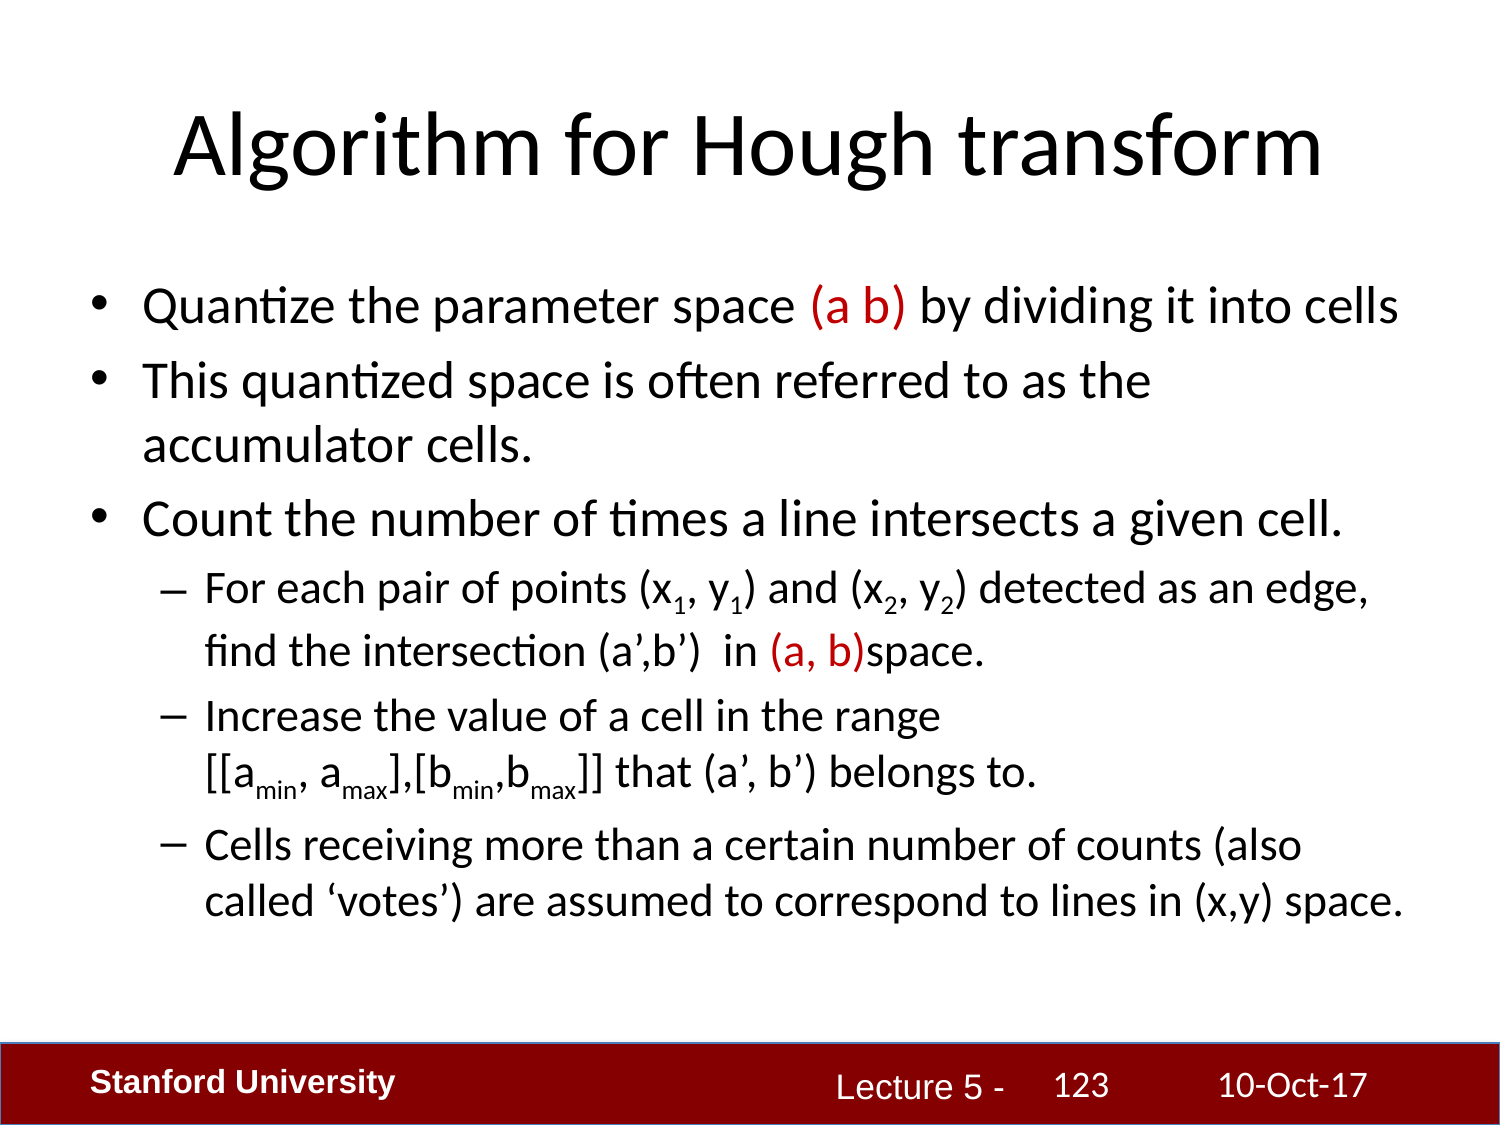

# Algorithm for Hough transform
Quantize the parameter space (a b) by dividing it into cells
This quantized space is often referred to as the accumulator cells.
Count the number of times a line intersects a given cell.
For each pair of points (x1, y1) and (x2, y2) detected as an edge, find the intersection (a’,b’)  in (a, b)space.
Increase the value of a cell in the range
[[amin, amax],[bmin,bmax]] that (a’, b’) belongs to.
Cells receiving more than a certain number of counts (also called ‘votes’) are assumed to correspond to lines in (x,y) space.
123
10-Oct-17